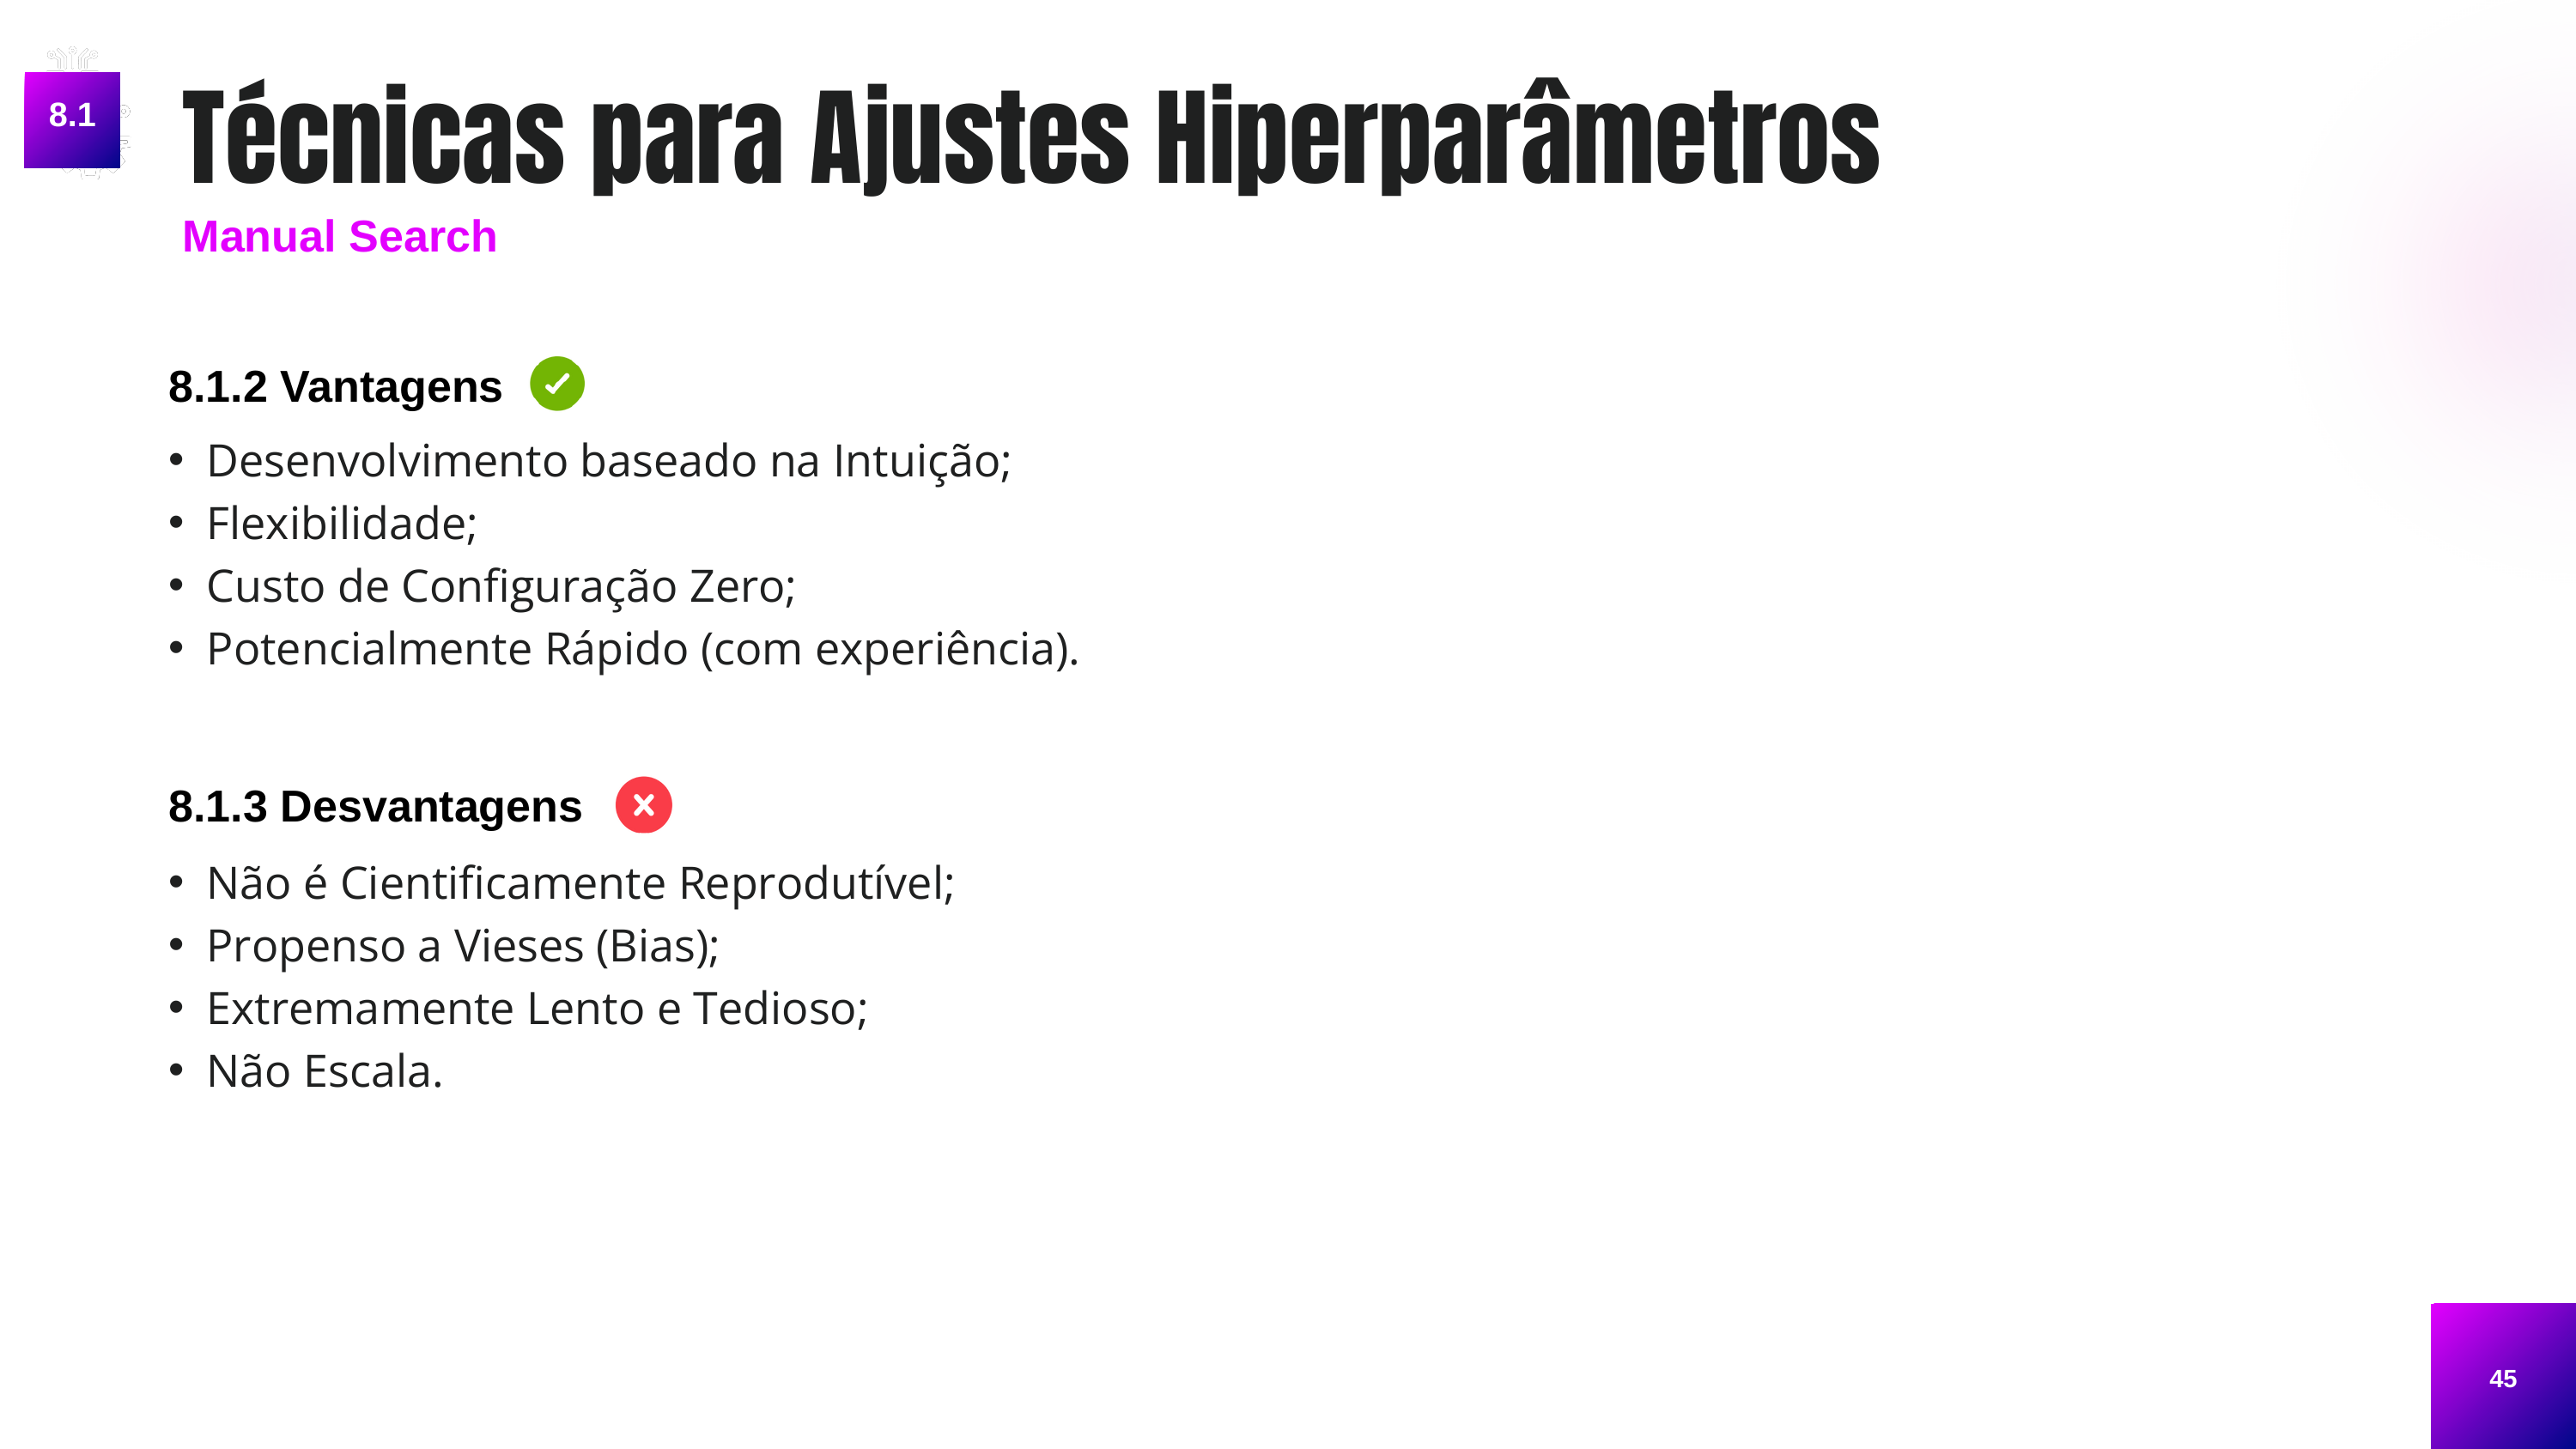

8.1
Técnicas para Ajustes Hiperparâmetros

08
Manual Search
8.1.2 Vantagens

Desenvolvimento baseado na Intuição;
Flexibilidade;
Custo de Configuração Zero;
Potencialmente Rápido (com experiência).
8.1.3 Desvantagens

Não é Cientificamente Reprodutível;
Propenso a Vieses (Bias);
Extremamente Lento e Tedioso;
Não Escala.

45